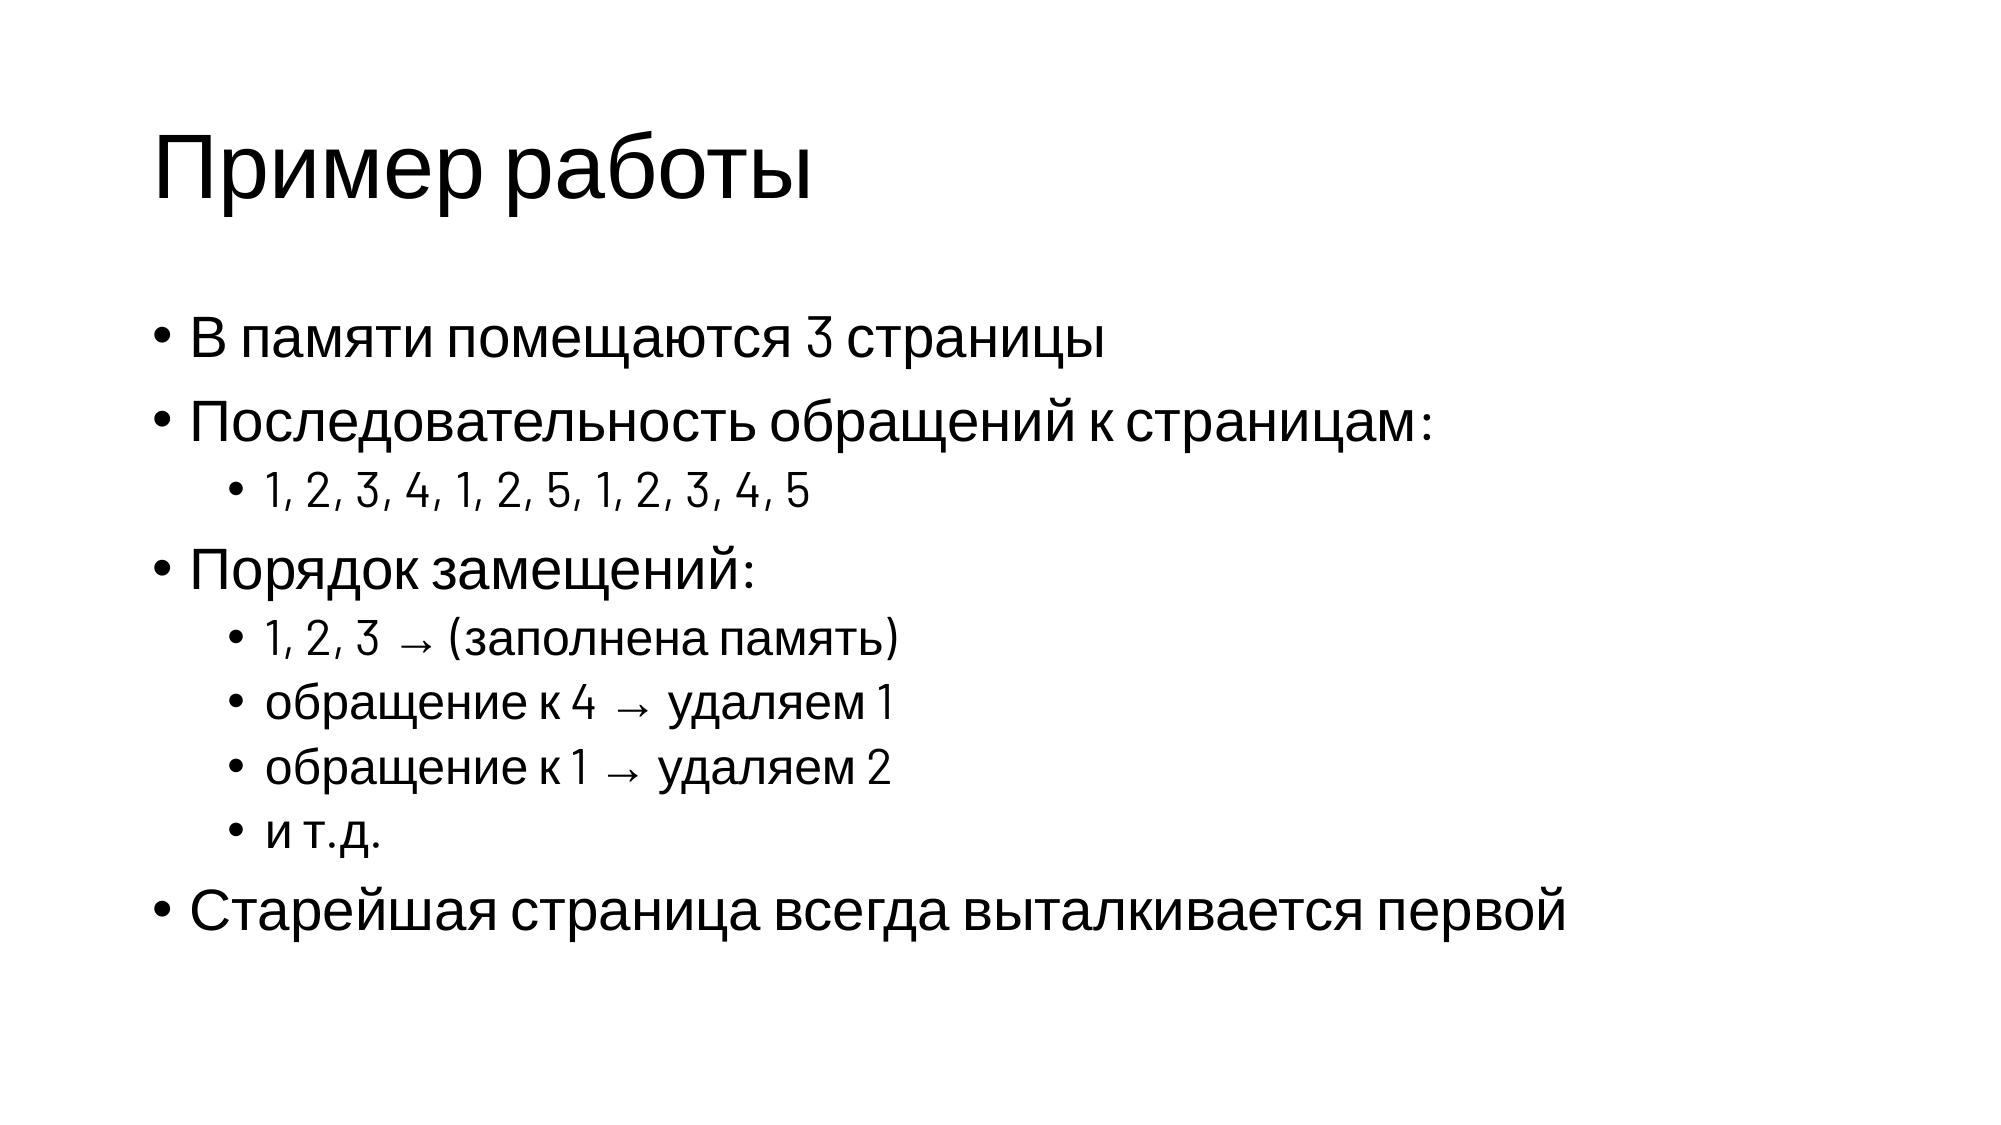

# Пример работы
В памяти помещаются 3 страницы
Последовательность обращений к страницам:
1, 2, 3, 4, 1, 2, 5, 1, 2, 3, 4, 5
Порядок замещений:
1, 2, 3 → (заполнена память)
обращение к 4 → удаляем 1
обращение к 1 → удаляем 2
и т.д.
Старейшая страница всегда выталкивается первой